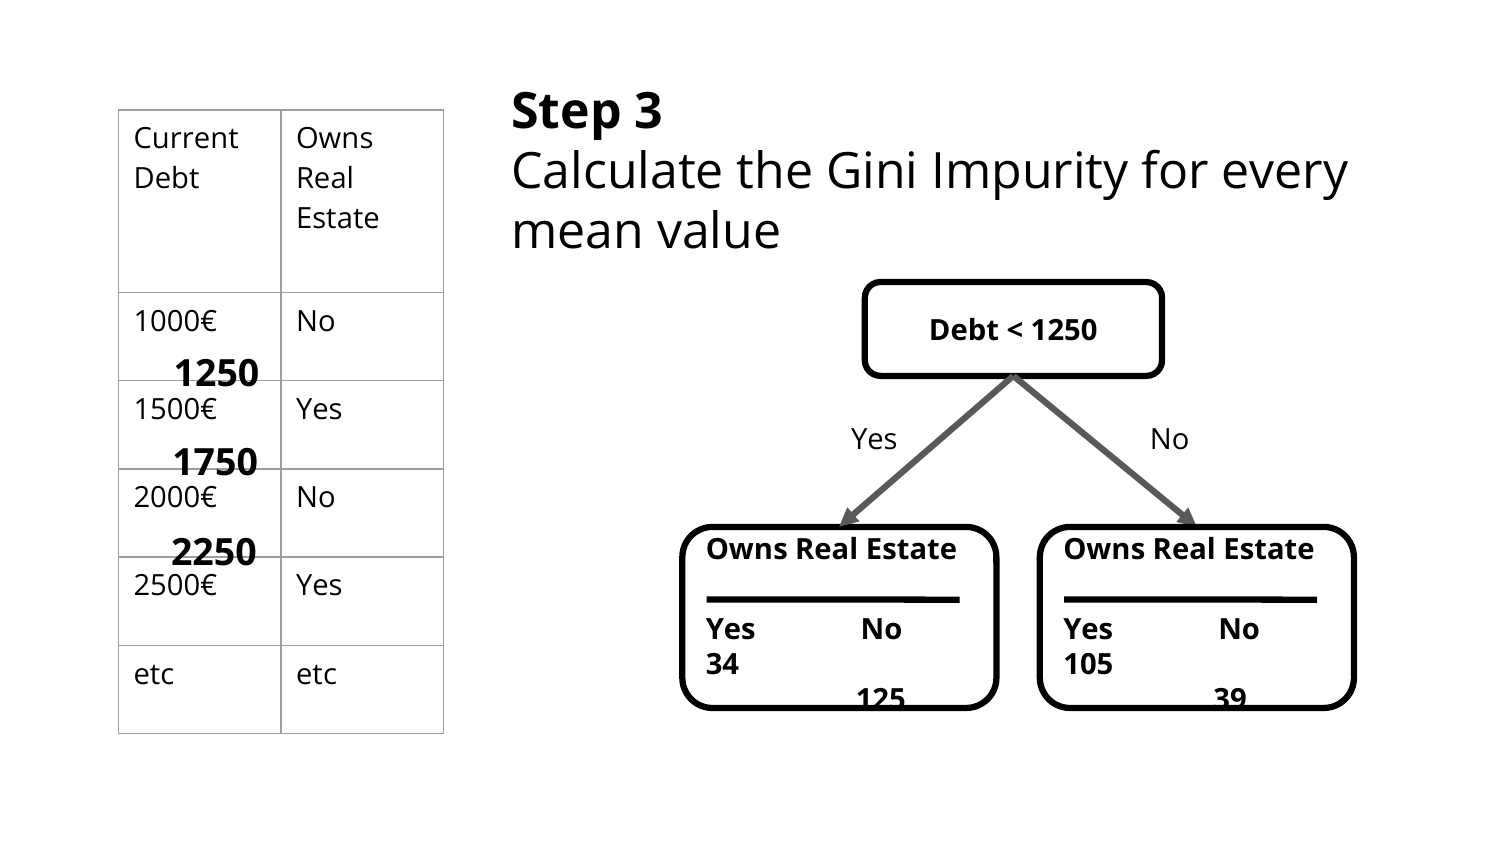

Step 3
Calculate the Gini Impurity for every
mean value
| Current Debt | Owns Real Estate |
| --- | --- |
| 1000€ | No |
| 1500€ | Yes |
| 2000€ | No |
| 2500€ | Yes |
| etc | etc |
Debt < 1250
1250

Yes
No
1750
2250

Owns Real Estate
Yes              No
34		125

Owns Real Estate
Yes              No
105		39